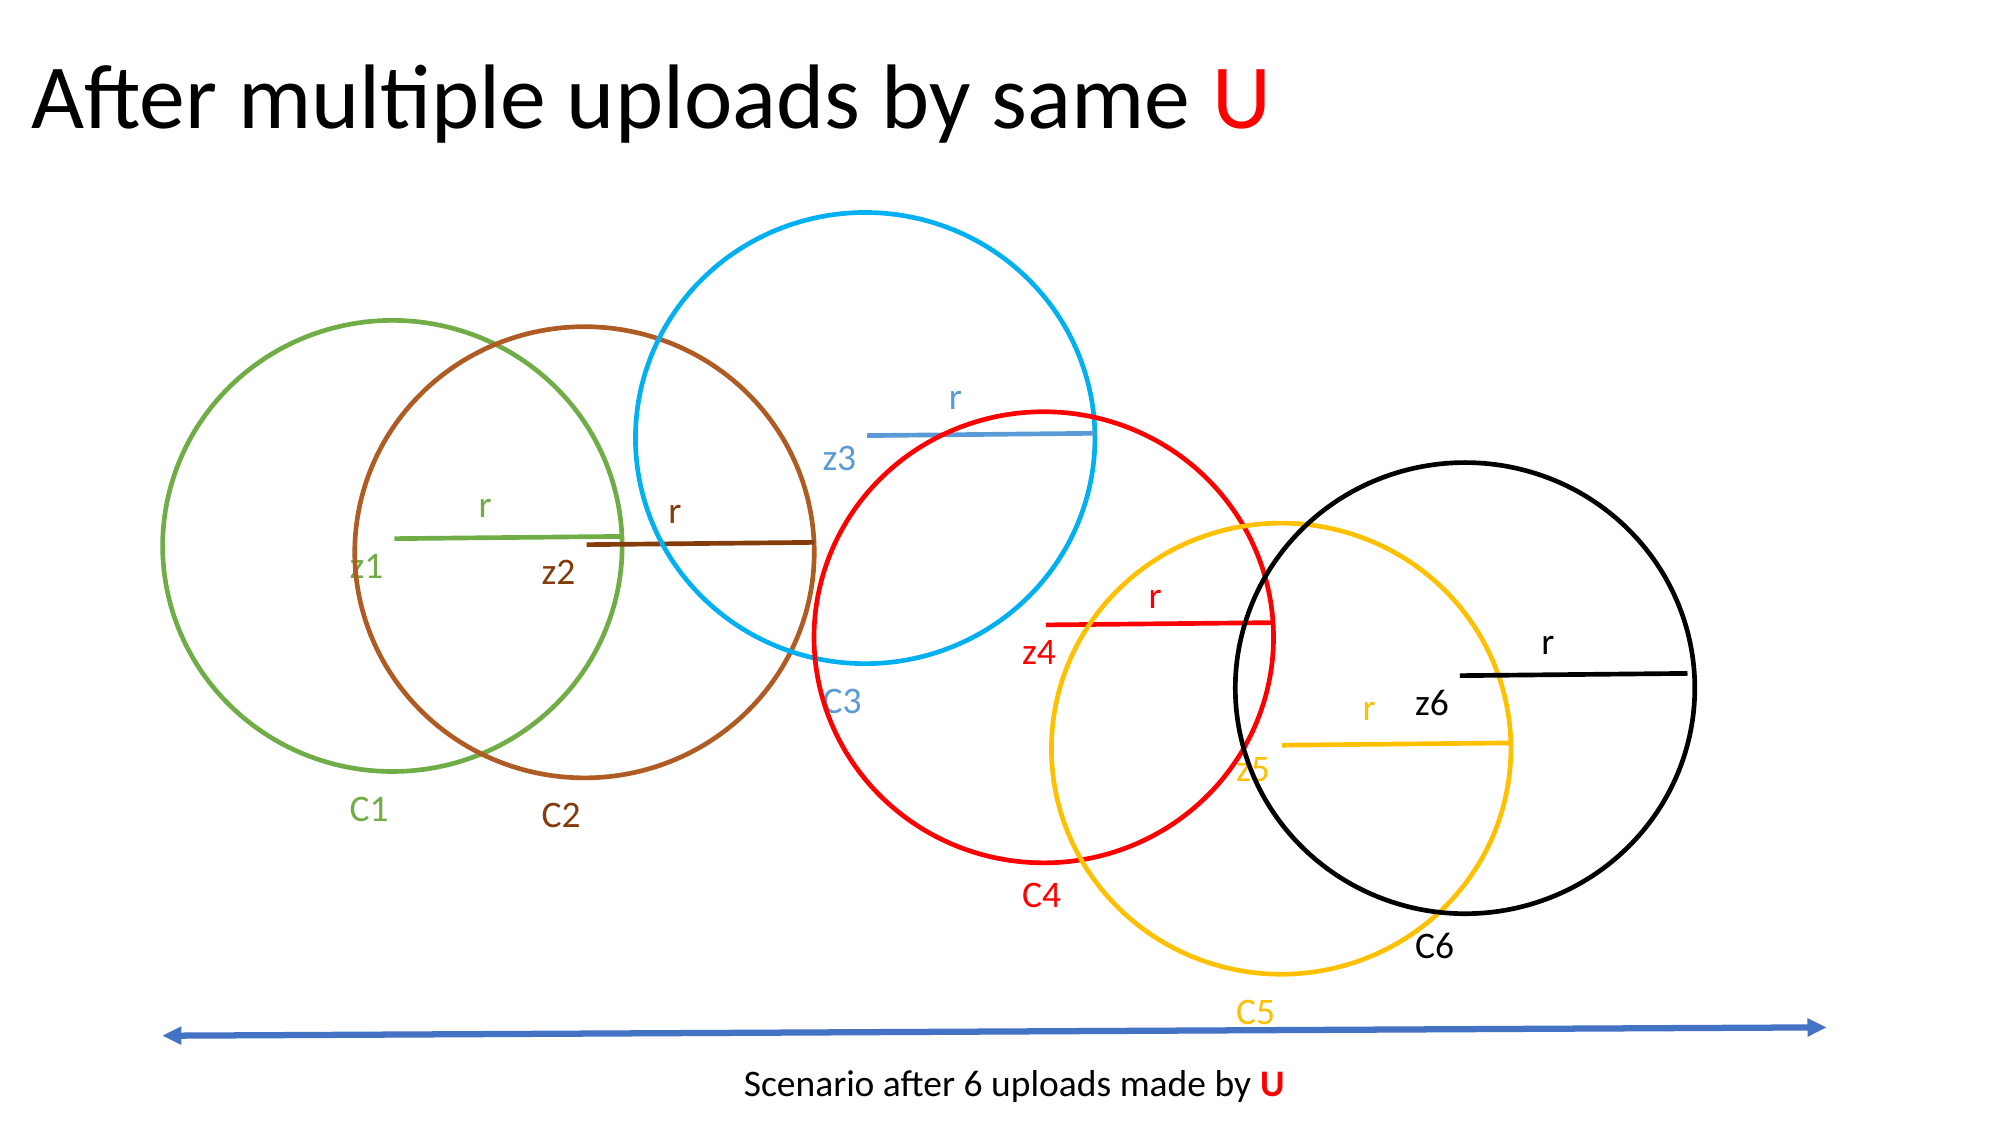

# After multiple uploads by same U

r

z3

r
r

z1
z2
r
r
z4
C3
z6
r
z5
C1
C2
C4
C6
C5
Scenario after 6 uploads made by U